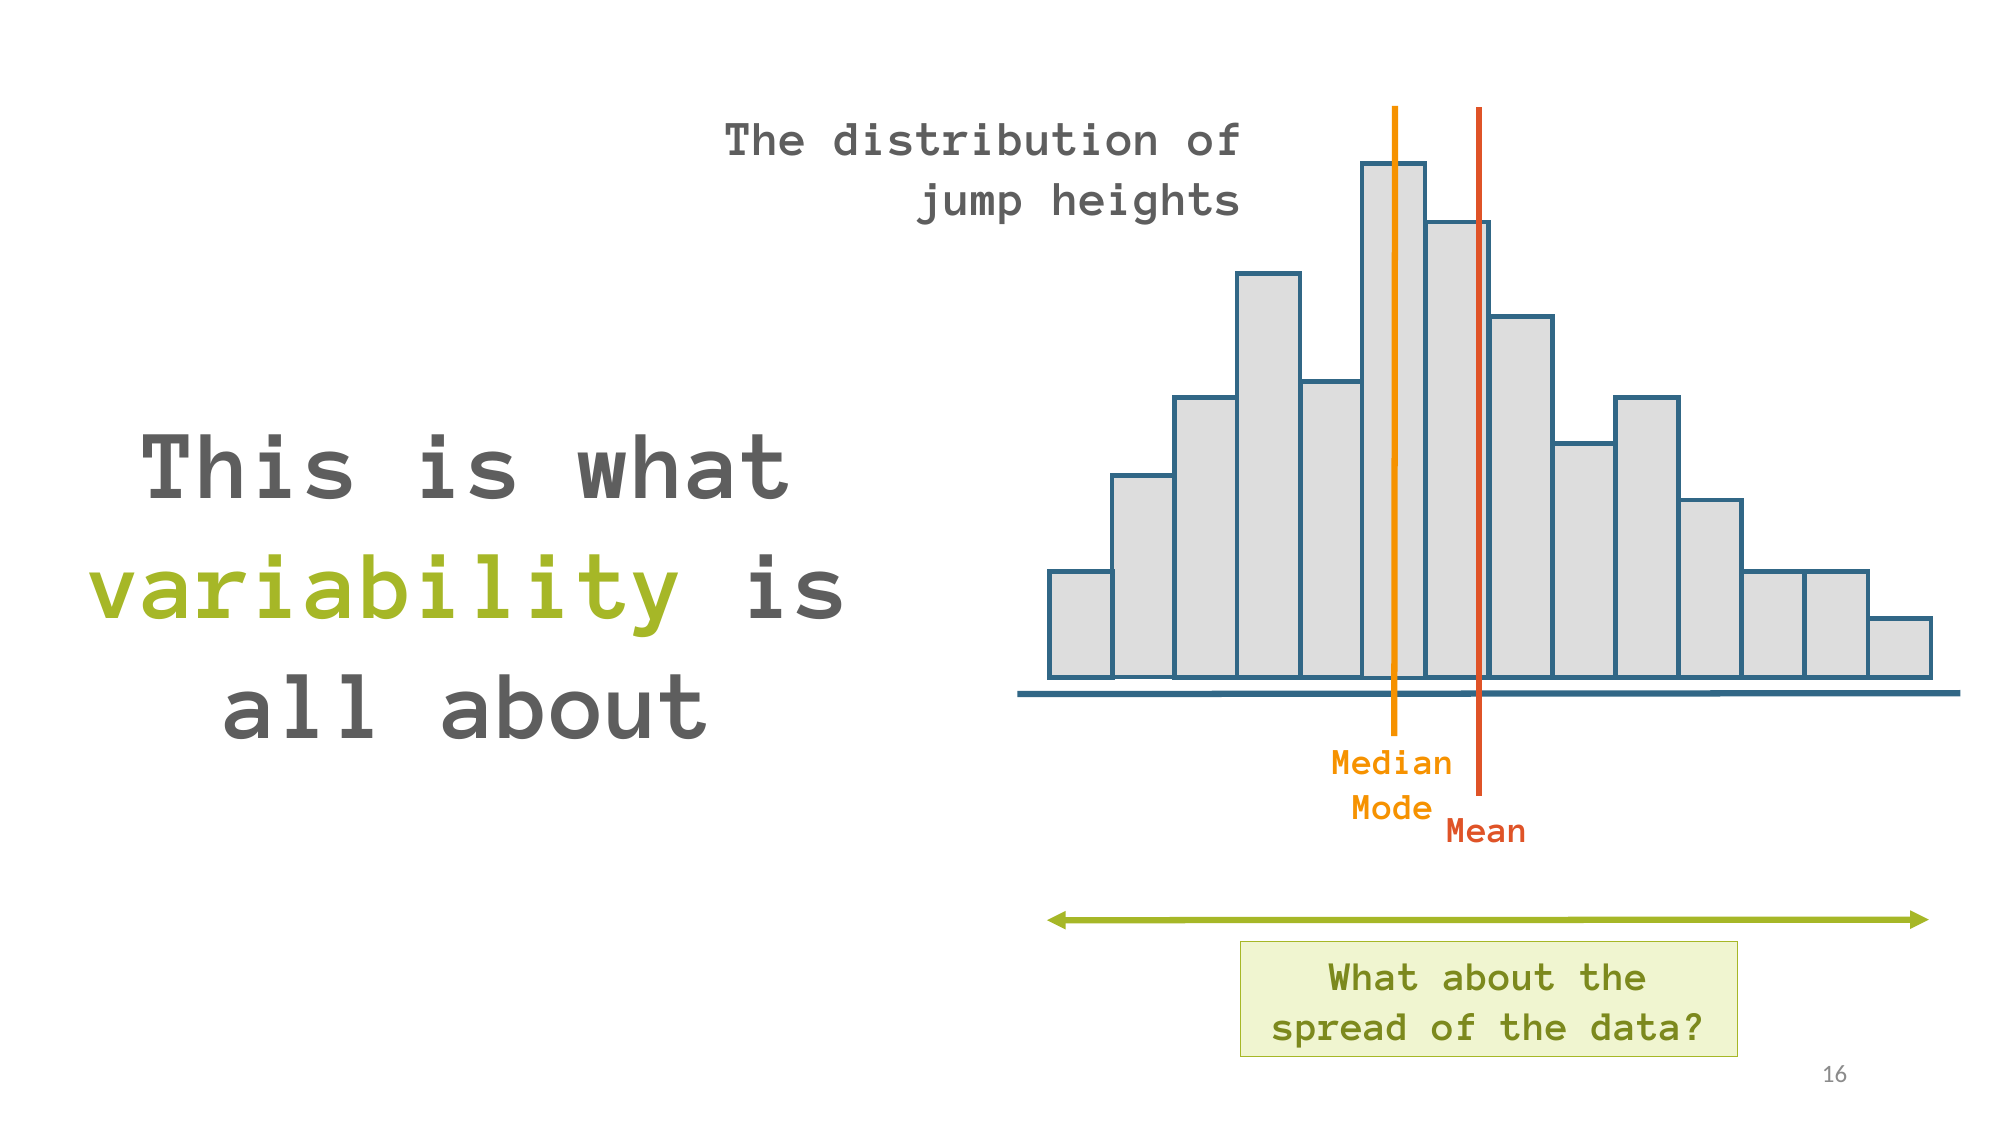

The distribution of jump heights

Median
Mode
Mean
What about the spread of the data?
This is what variability is all about
16